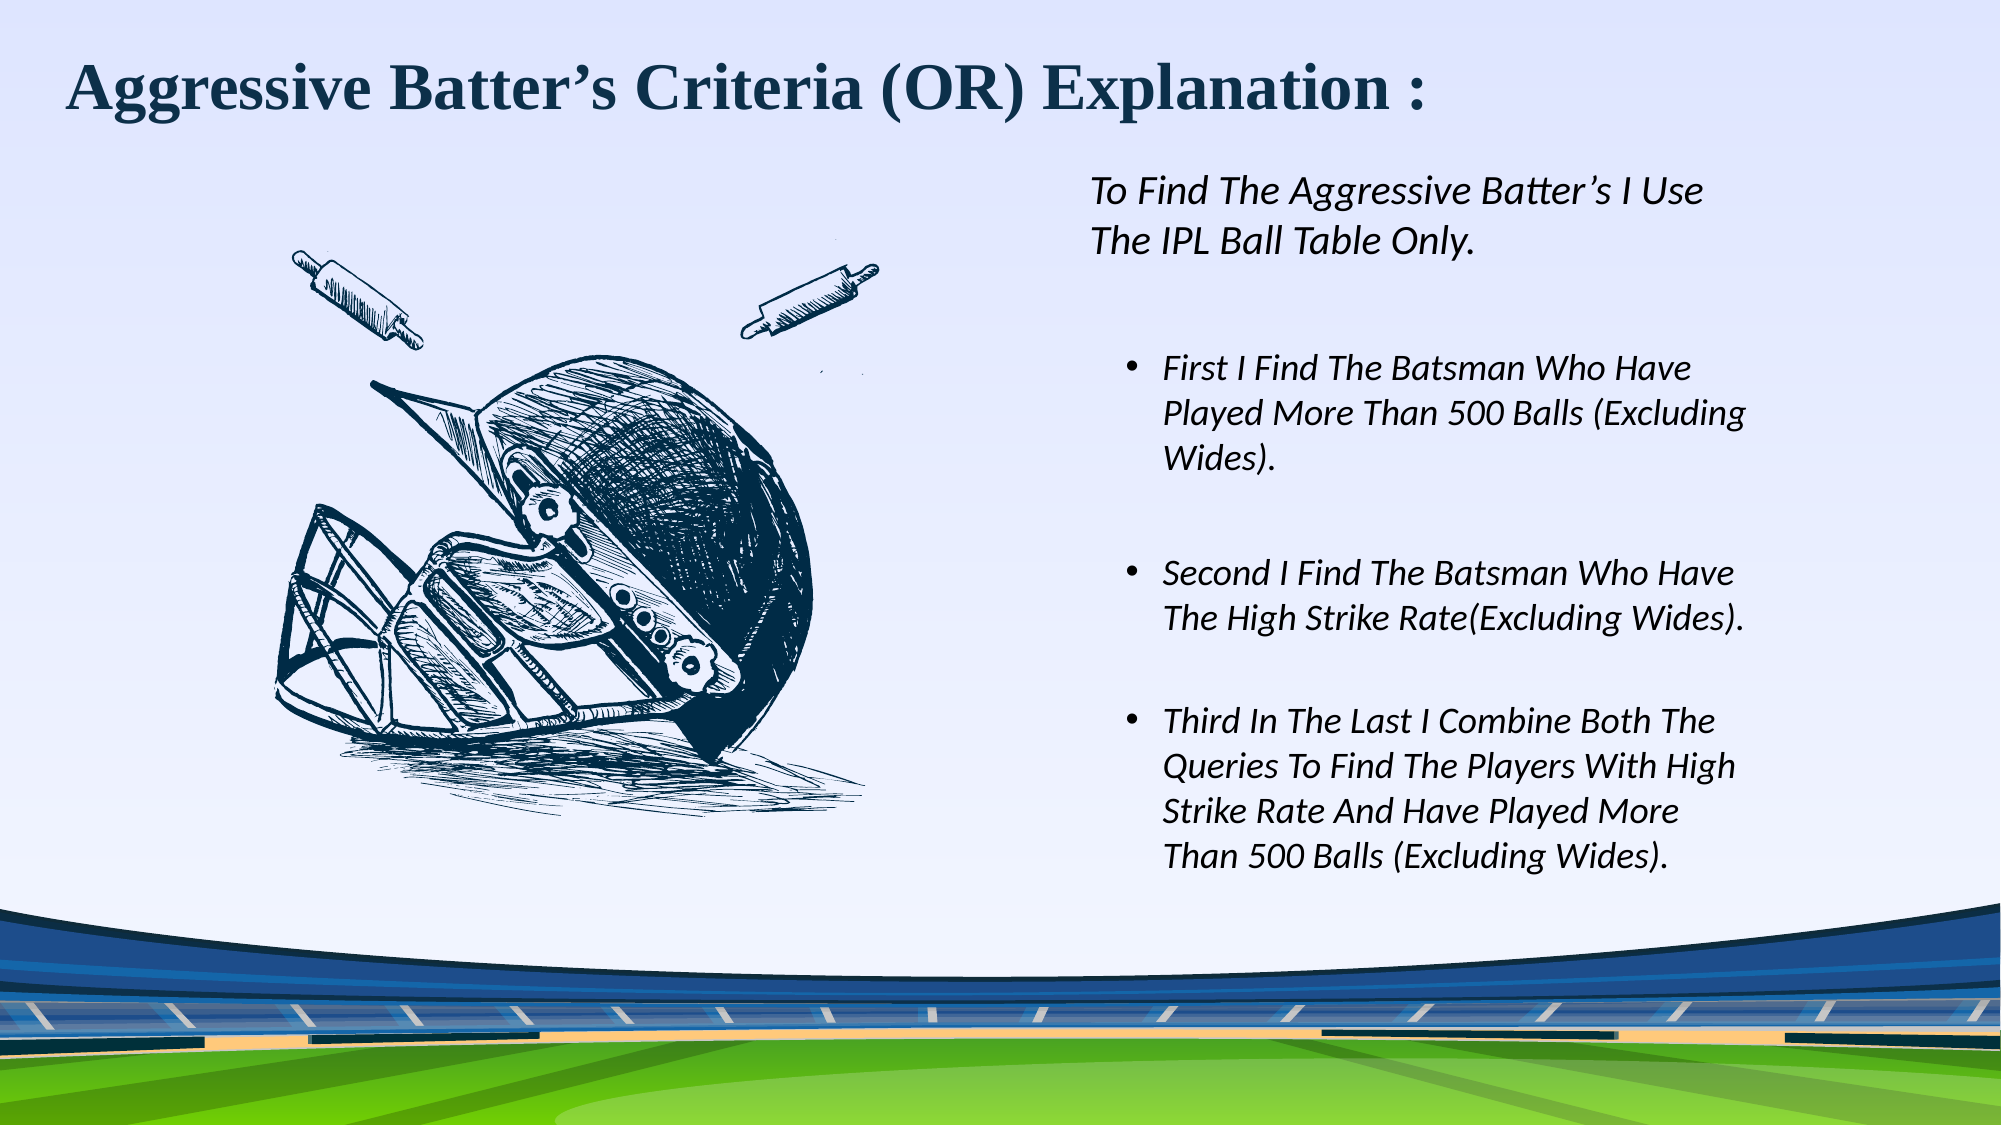

Aggressive Batter’s Criteria (OR) Explanation :
To Find The Aggressive Batter’s I Use The IPL Ball Table Only.
First I Find The Batsman Who Have Played More Than 500 Balls (Excluding Wides).

Second I Find The Batsman Who Have The High Strike Rate(Excluding Wides).

Third In The Last I Combine Both The Queries To Find The Players With High Strike Rate And Have Played More Than 500 Balls (Excluding Wides).